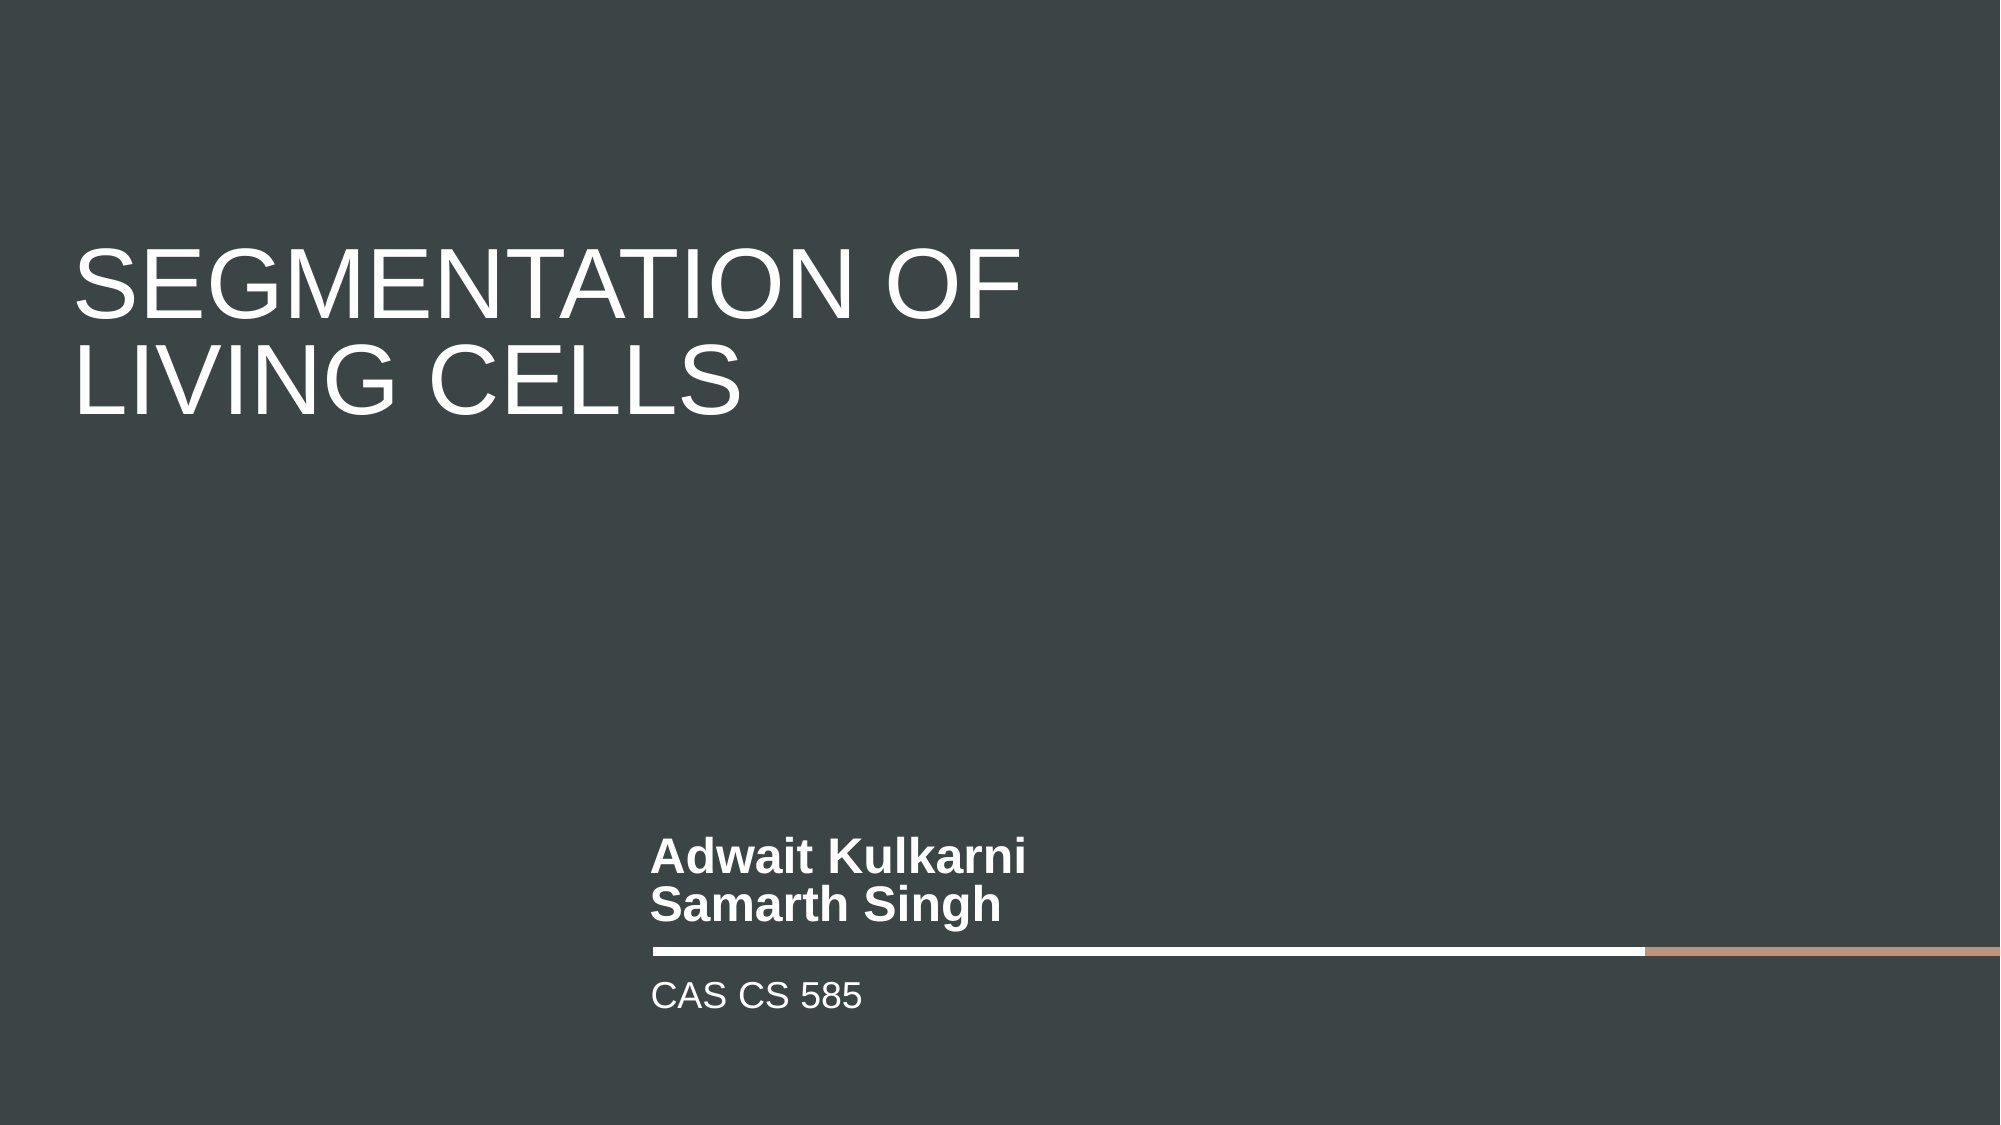

# Segmentation of living cells
Adwait Kulkarni
Samarth Singh
CAS CS 585